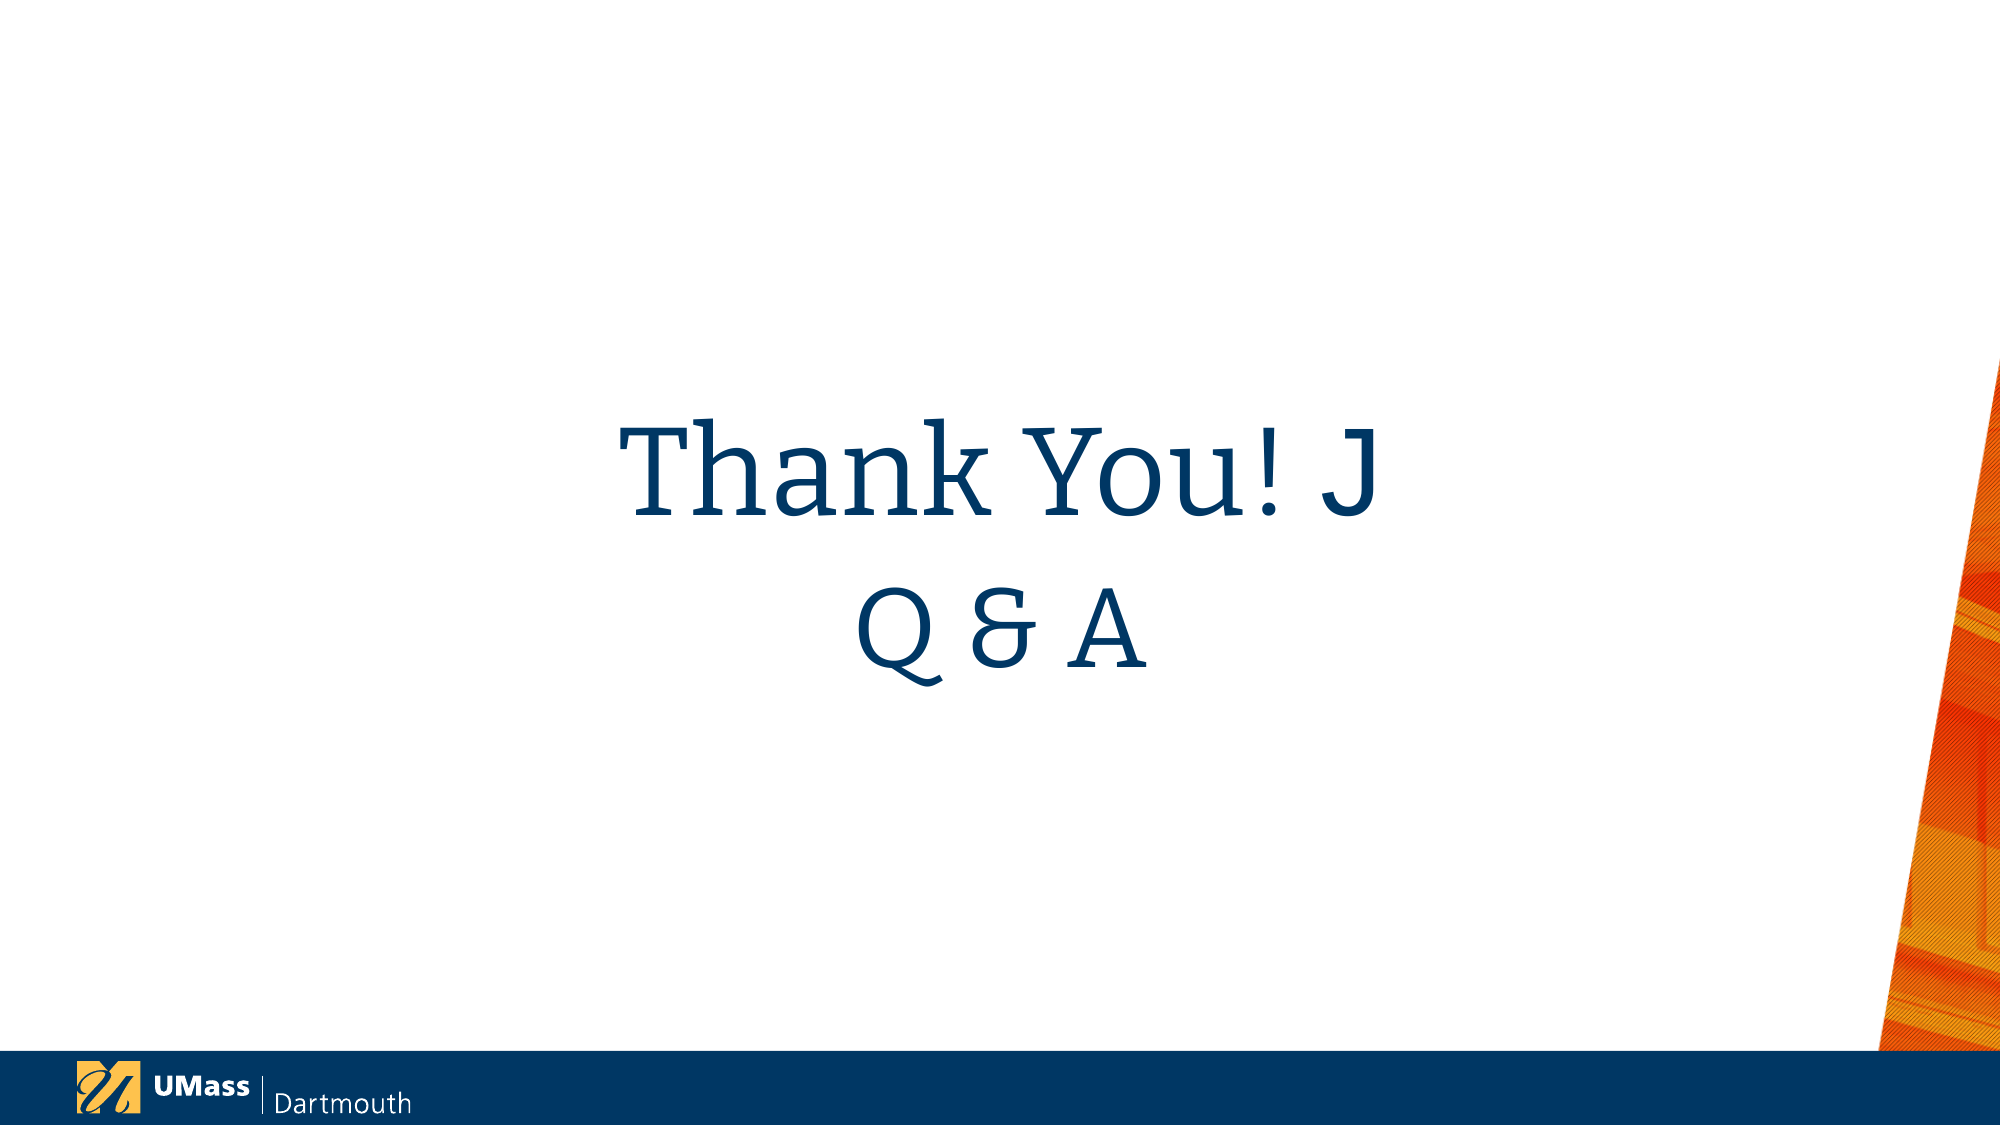

# Thank You! J
Q & A